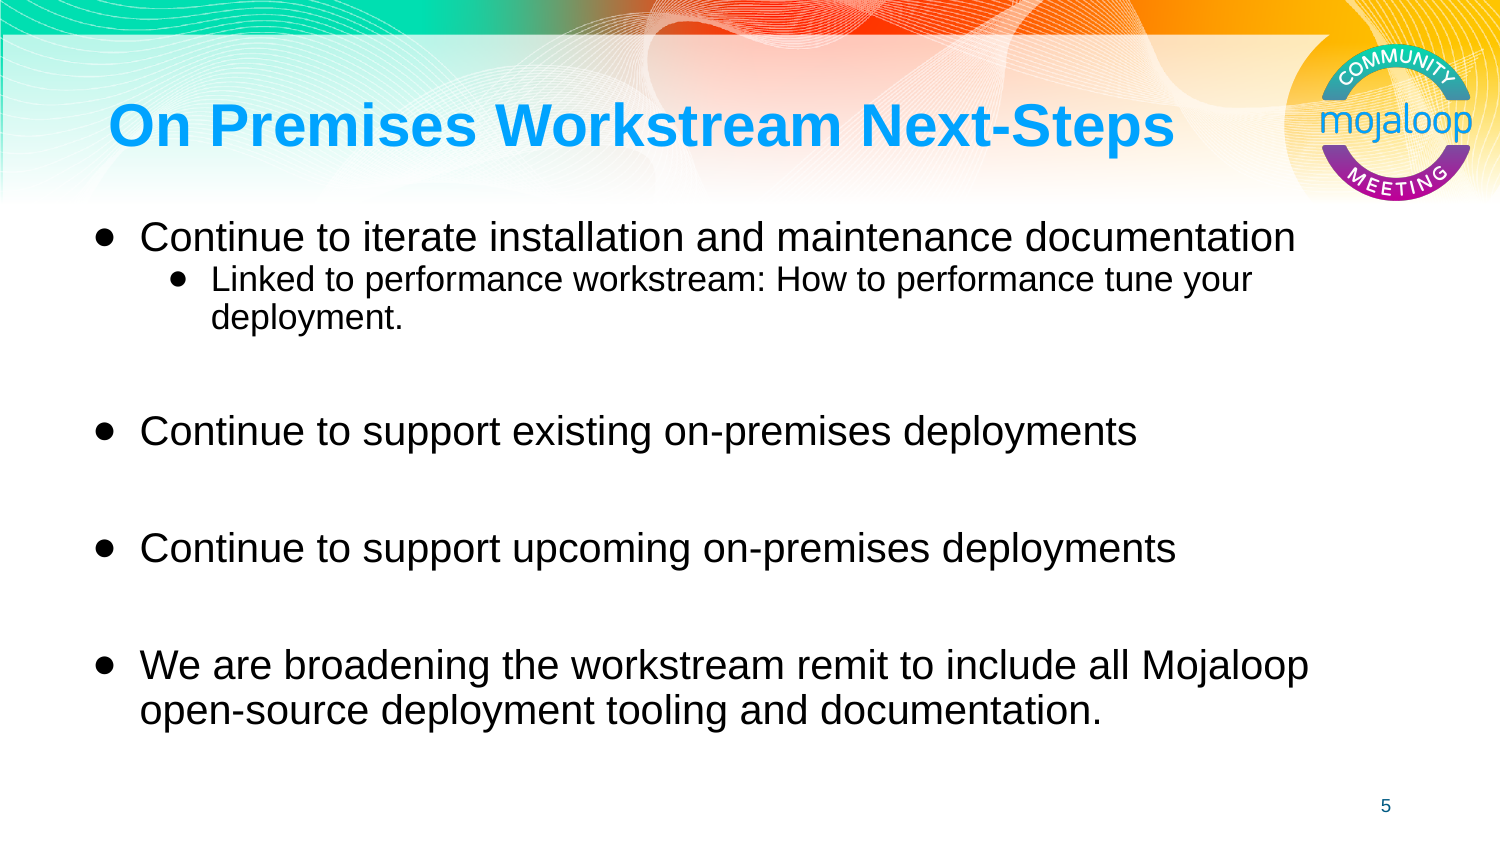

# On Premises Workstream Next-Steps
Continue to iterate installation and maintenance documentation
Linked to performance workstream: How to performance tune your deployment.

Continue to support existing on-premises deployments

Continue to support upcoming on-premises deployments

We are broadening the workstream remit to include all Mojaloop open-source deployment tooling and documentation.
5